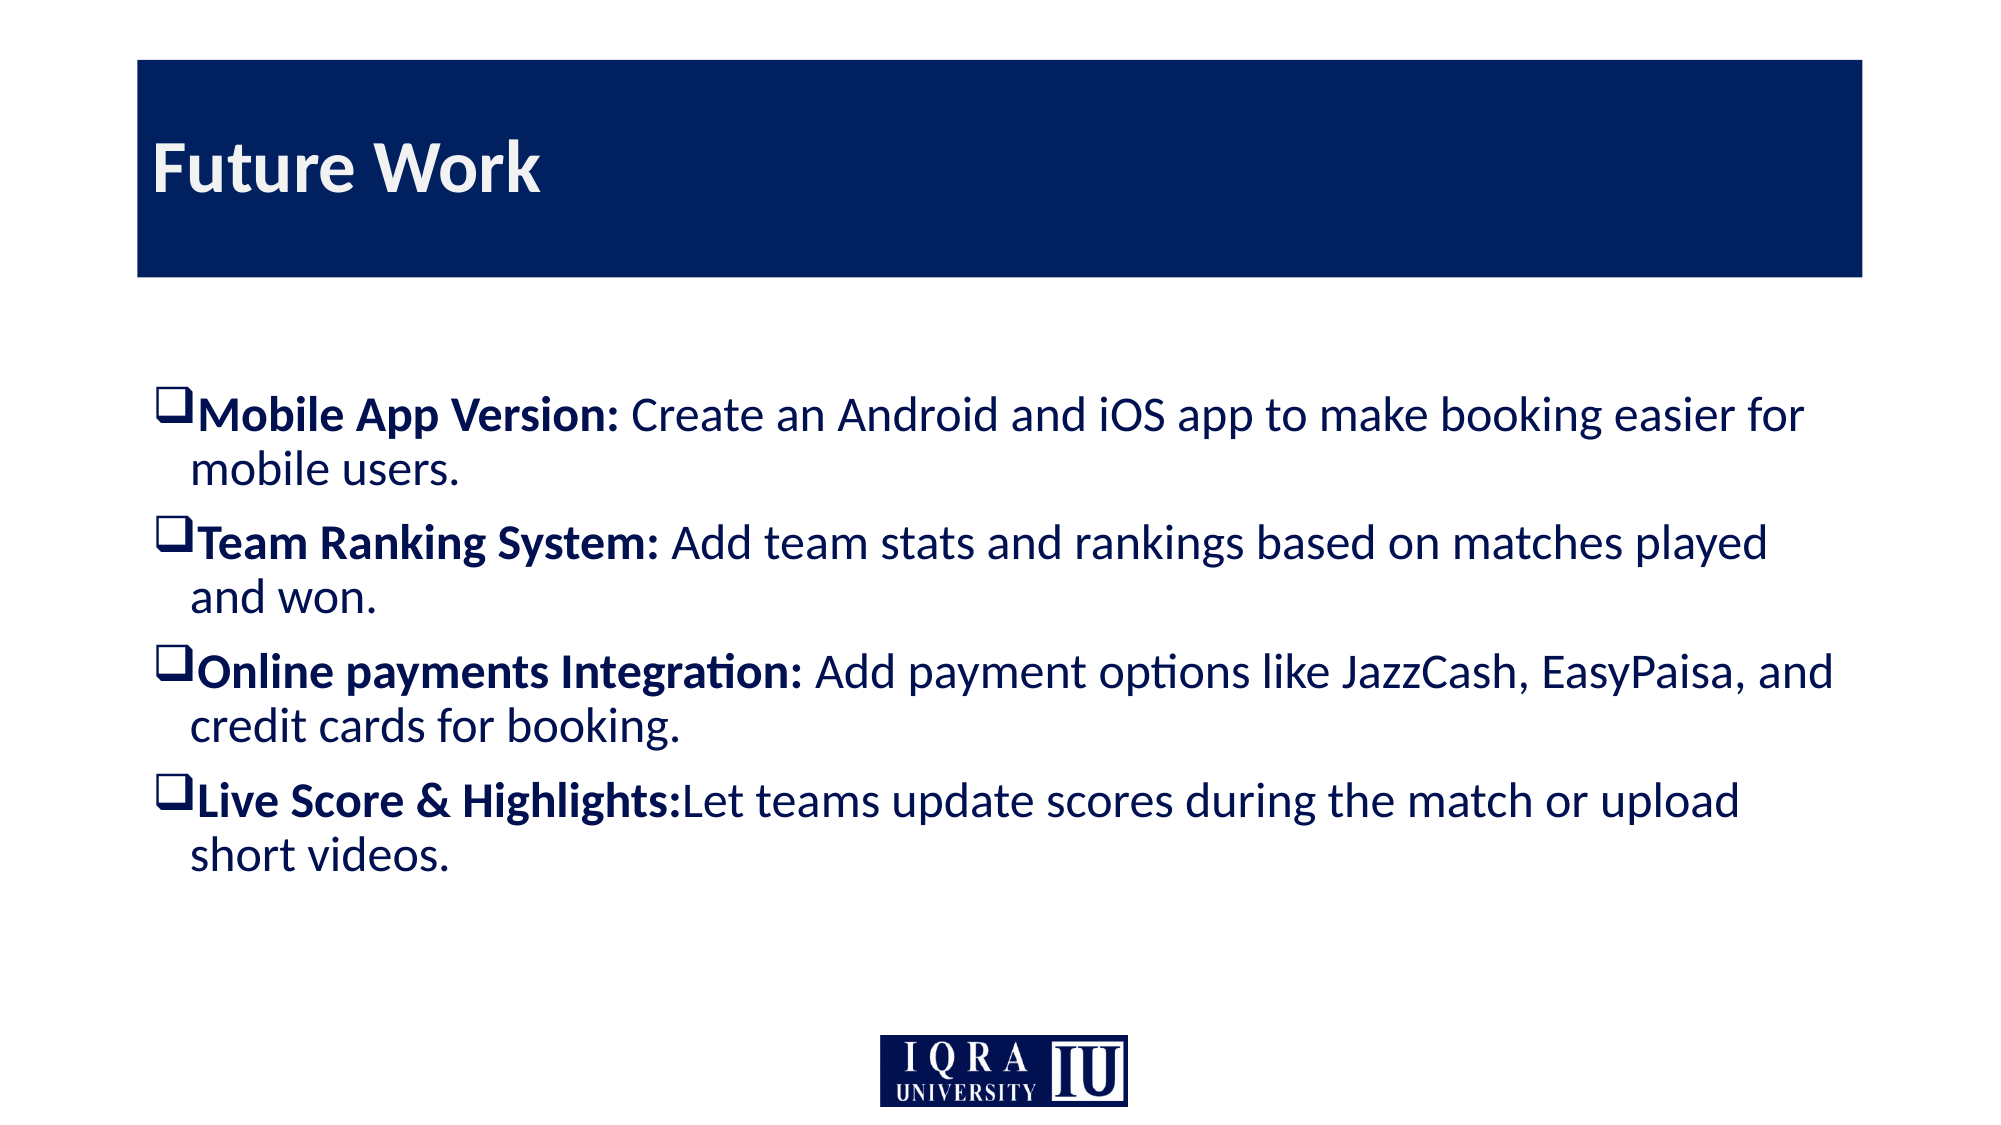

# Future Work

Mobile App Version: Create an Android and iOS app to make booking easier for mobile users.
Team Ranking System: Add team stats and rankings based on matches played and won.
Online payments Integration: Add payment options like JazzCash, EasyPaisa, and credit cards for booking.
Live Score & Highlights:Let teams update scores during the match or upload short videos.

33